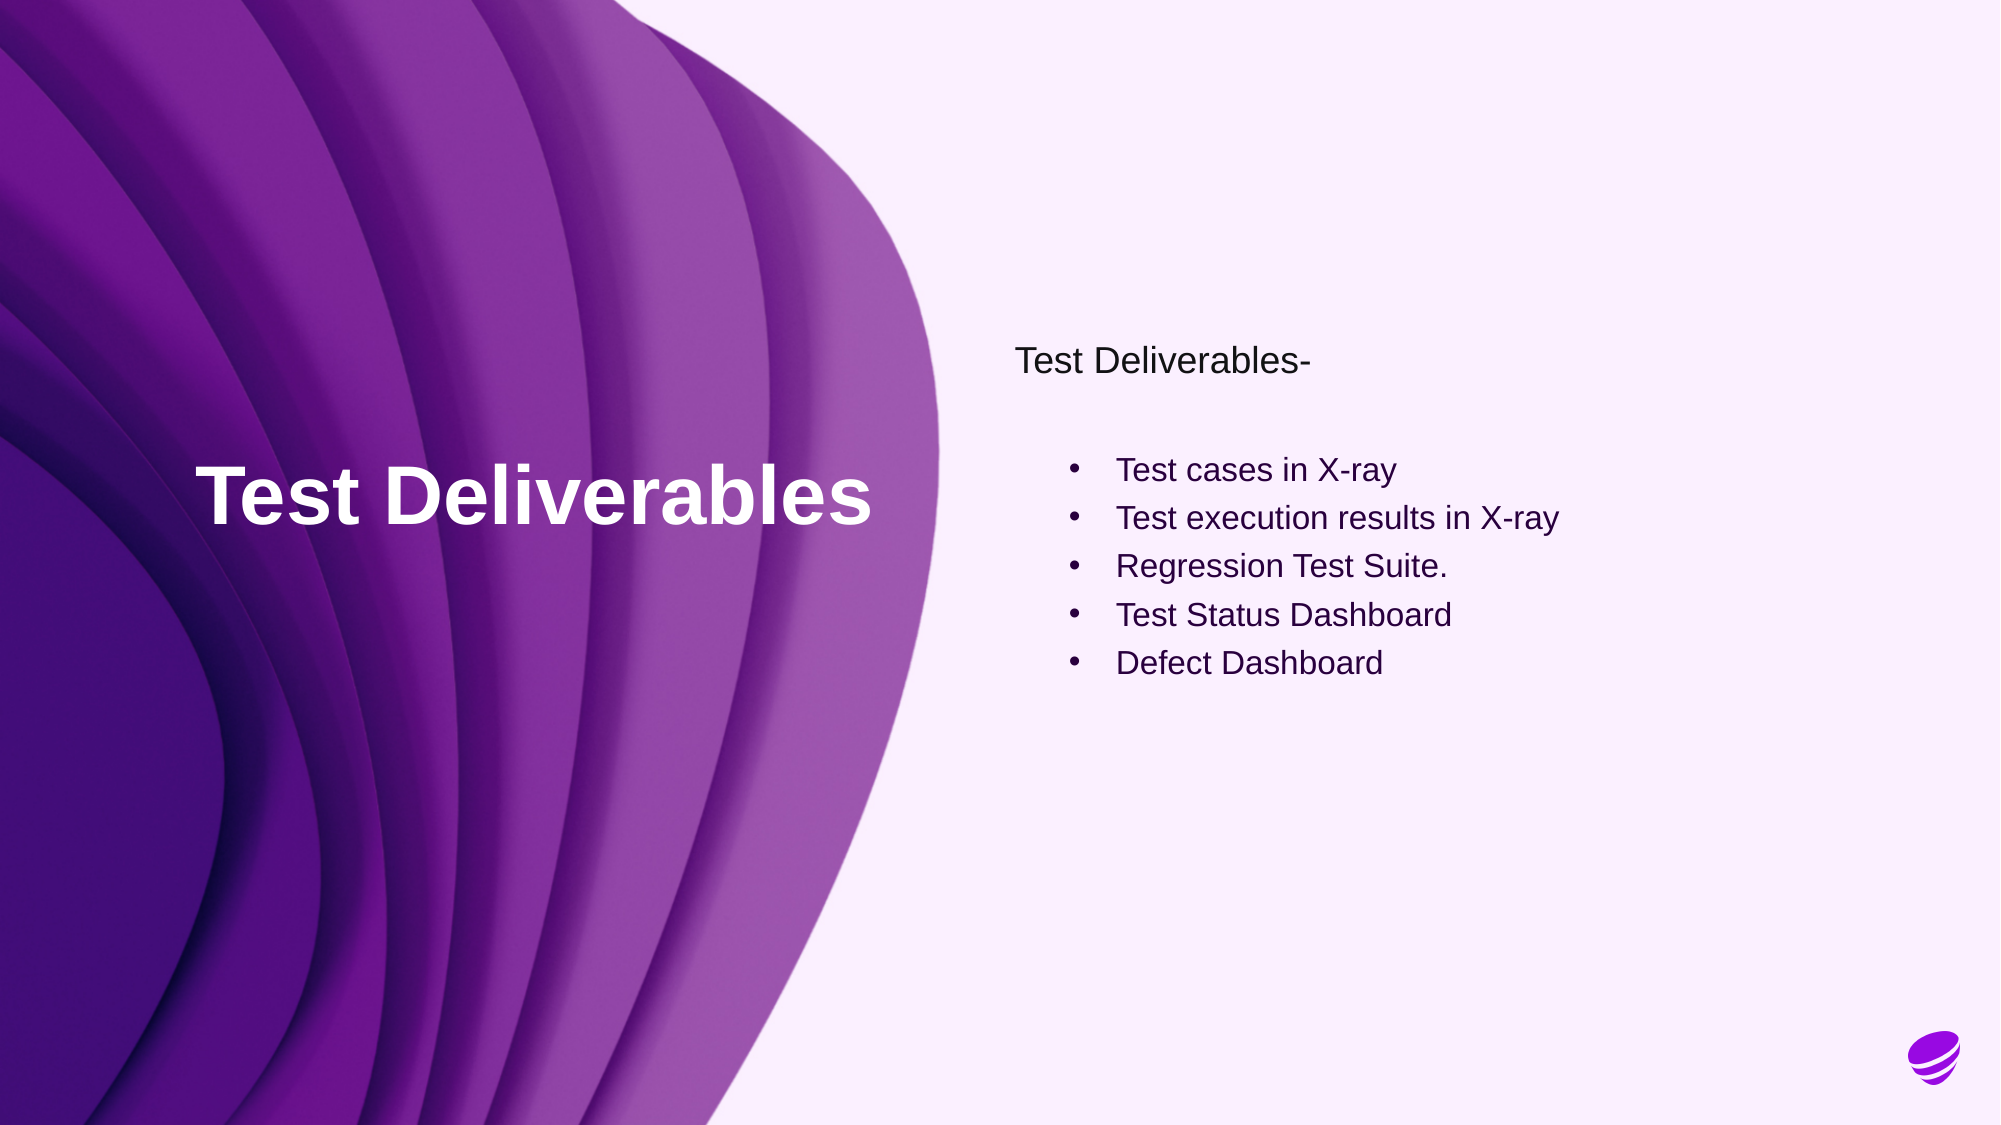

Test Deliverables-

Test cases in X-ray
Test execution results in X-ray
Regression Test Suite.
Test Status Dashboard
Defect Dashboard
Test Deliverables